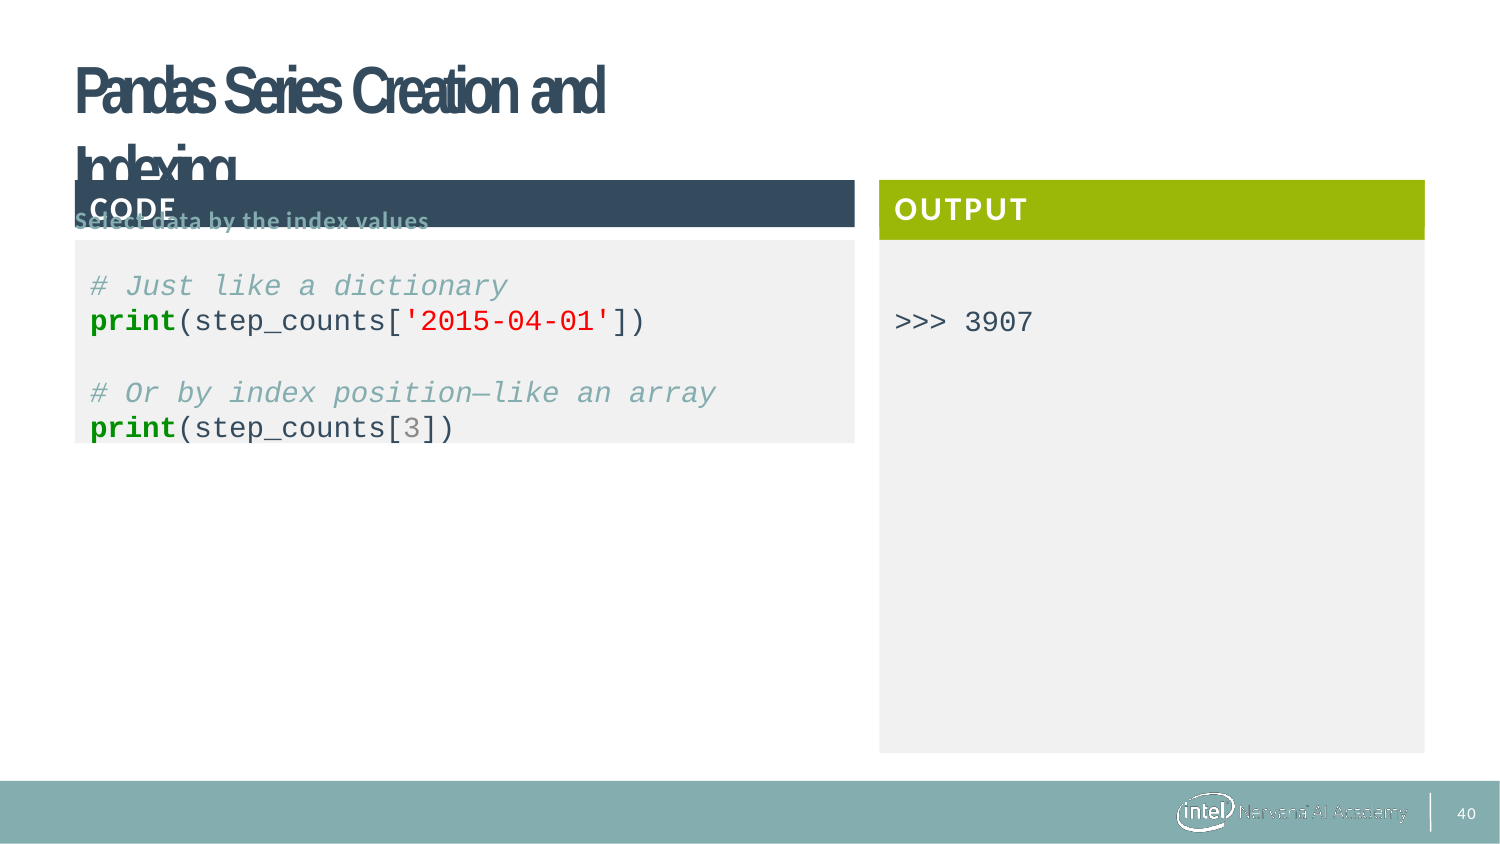

# Pandas Series Creation and Indexing
Select data by the index values
CODE

OUTPUT
# Just like a dictionary
print(step_counts['2015-04-01'])

# Or by index position—like an array
print(step_counts[3])

>>> 3907
40